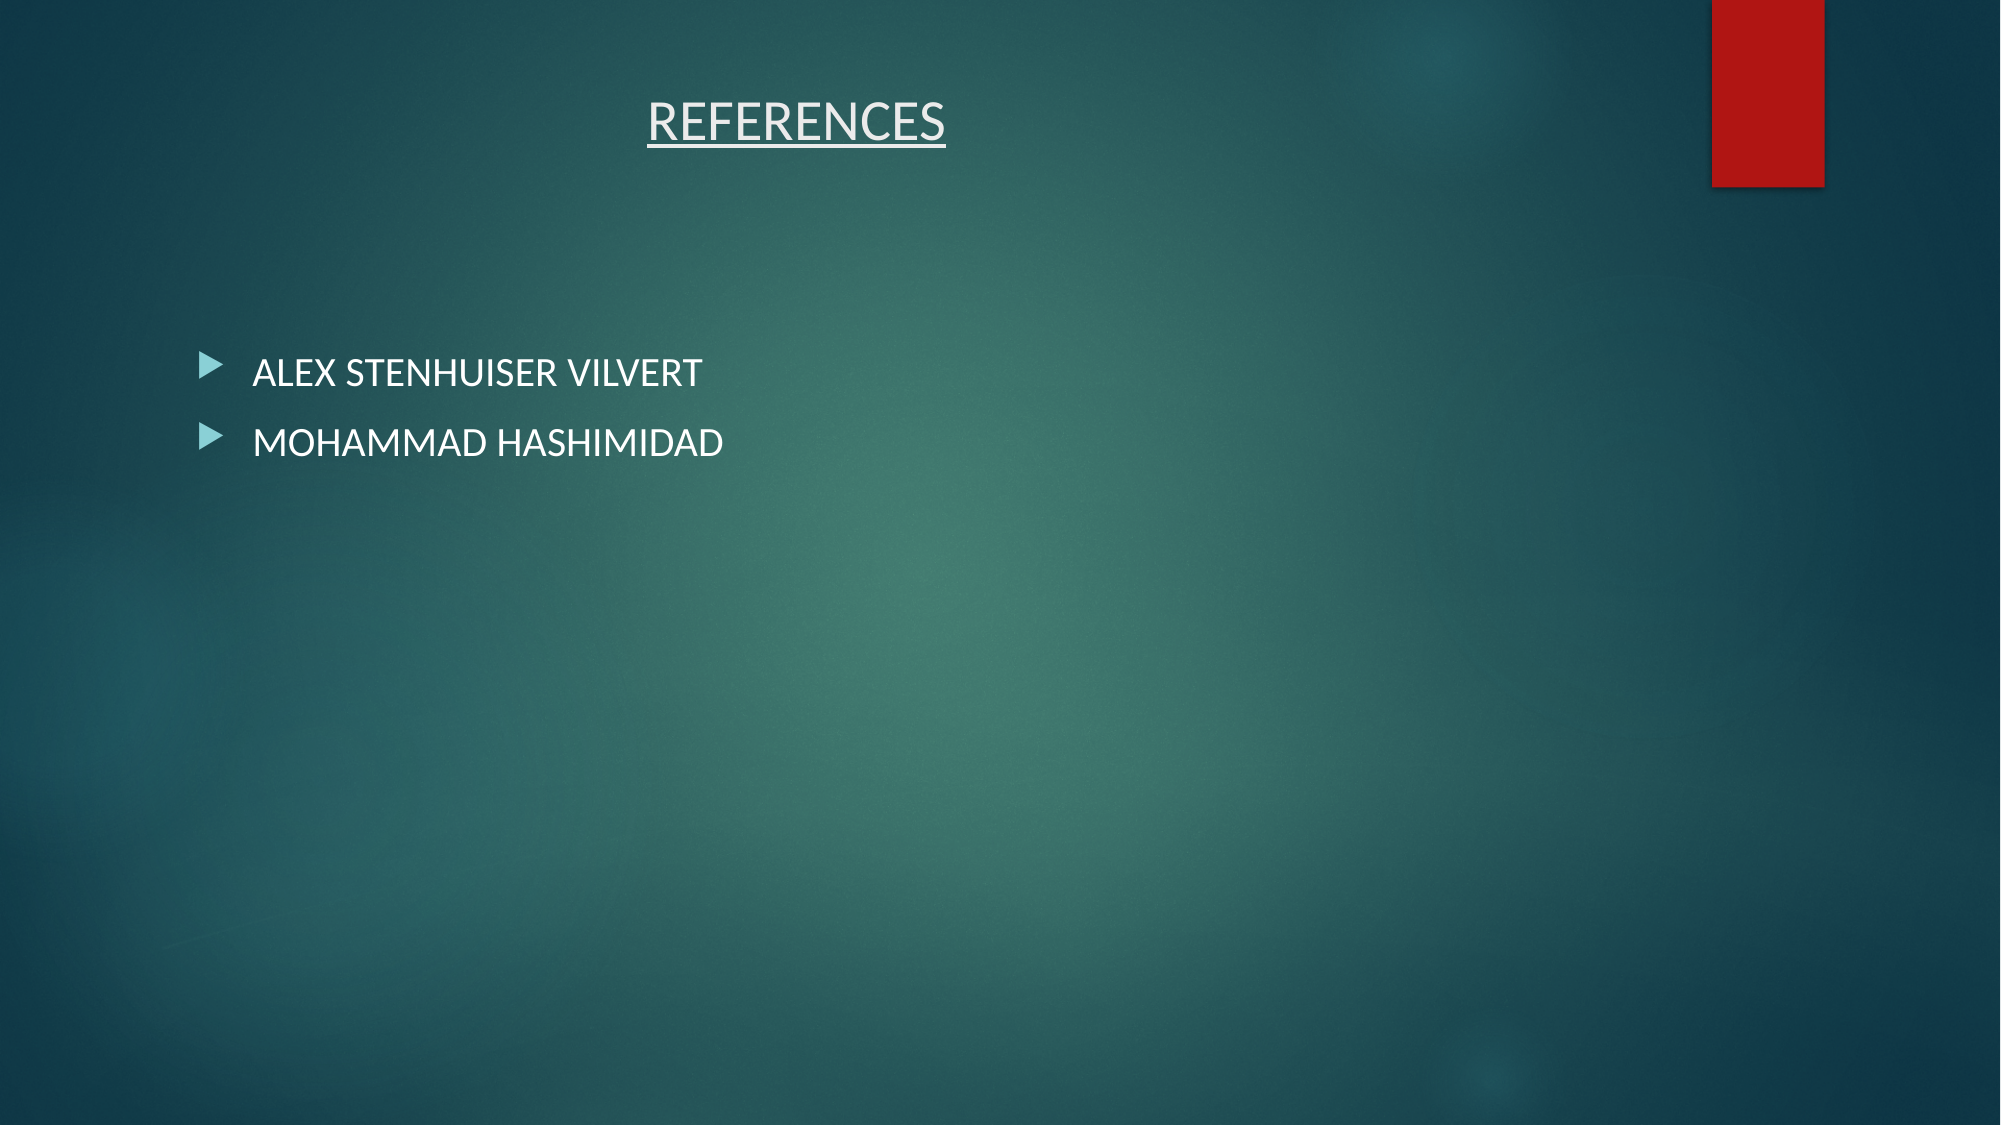

# REFERENCES
ALEX STENHUISER VILVERT
MOHAMMAD HASHIMIDAD